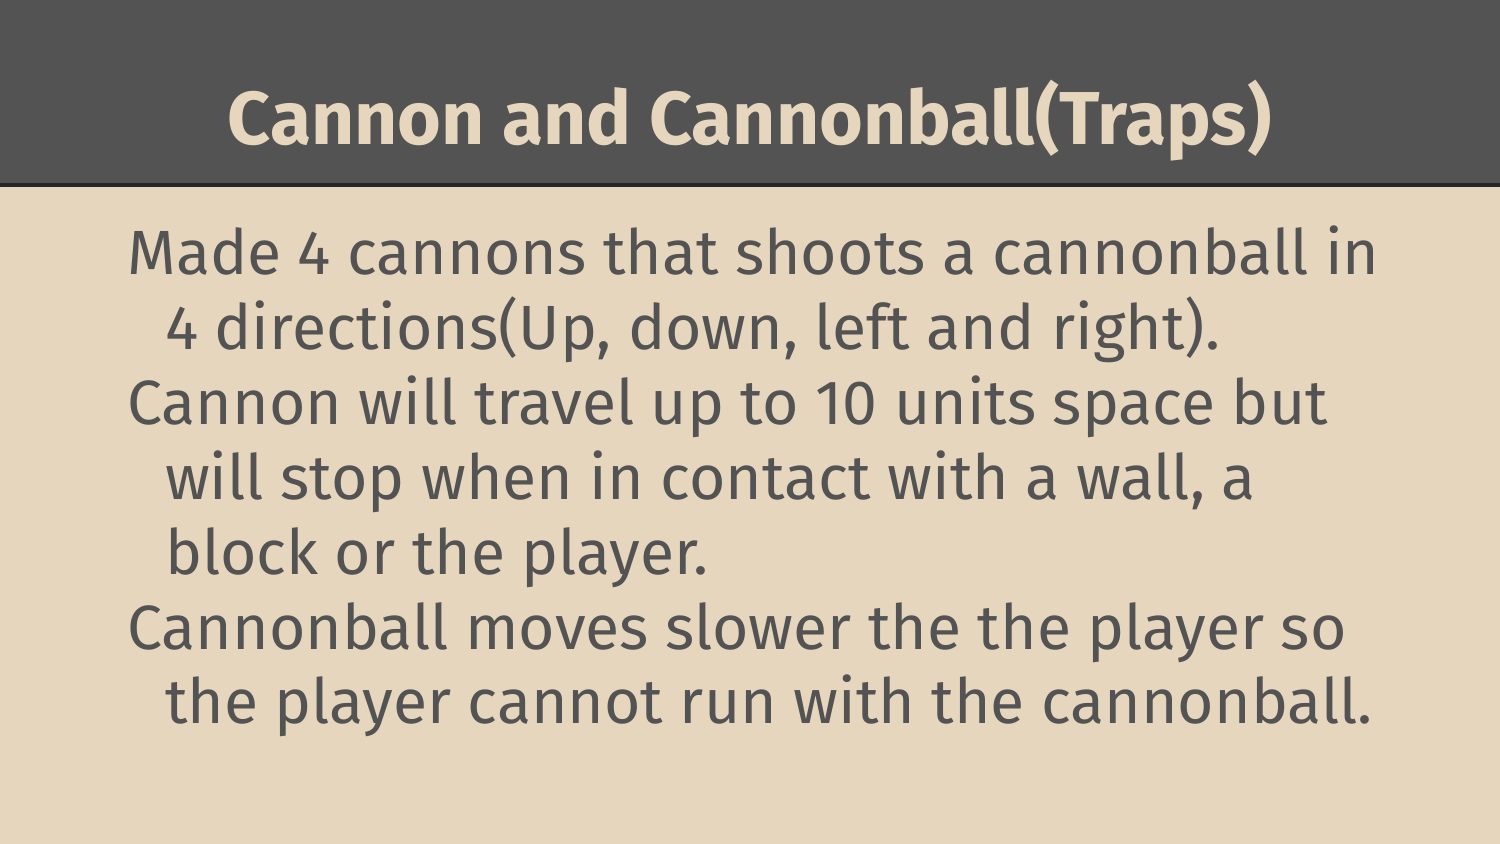

# Cannon and Cannonball(Traps)
Made 4 cannons that shoots a cannonball in 4 directions(Up, down, left and right).
Cannon will travel up to 10 units space but will stop when in contact with a wall, a block or the player.
Cannonball moves slower the the player so the player cannot run with the cannonball.